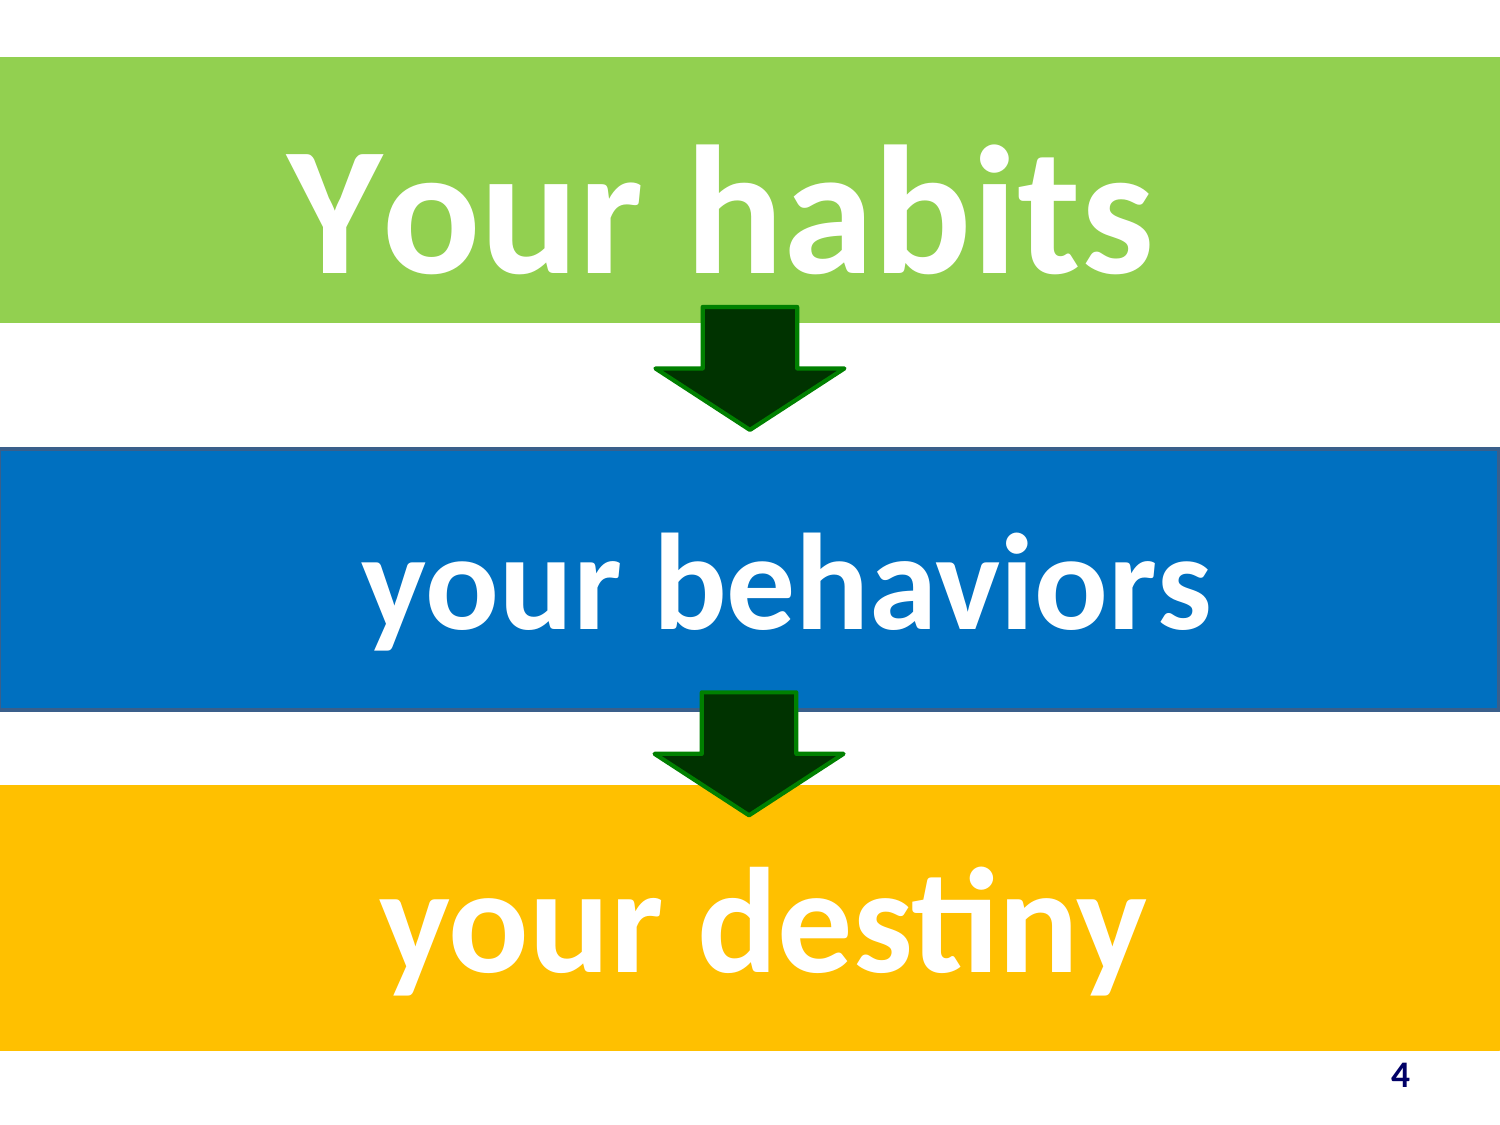

Your habits

your behaviors

 your destiny
4